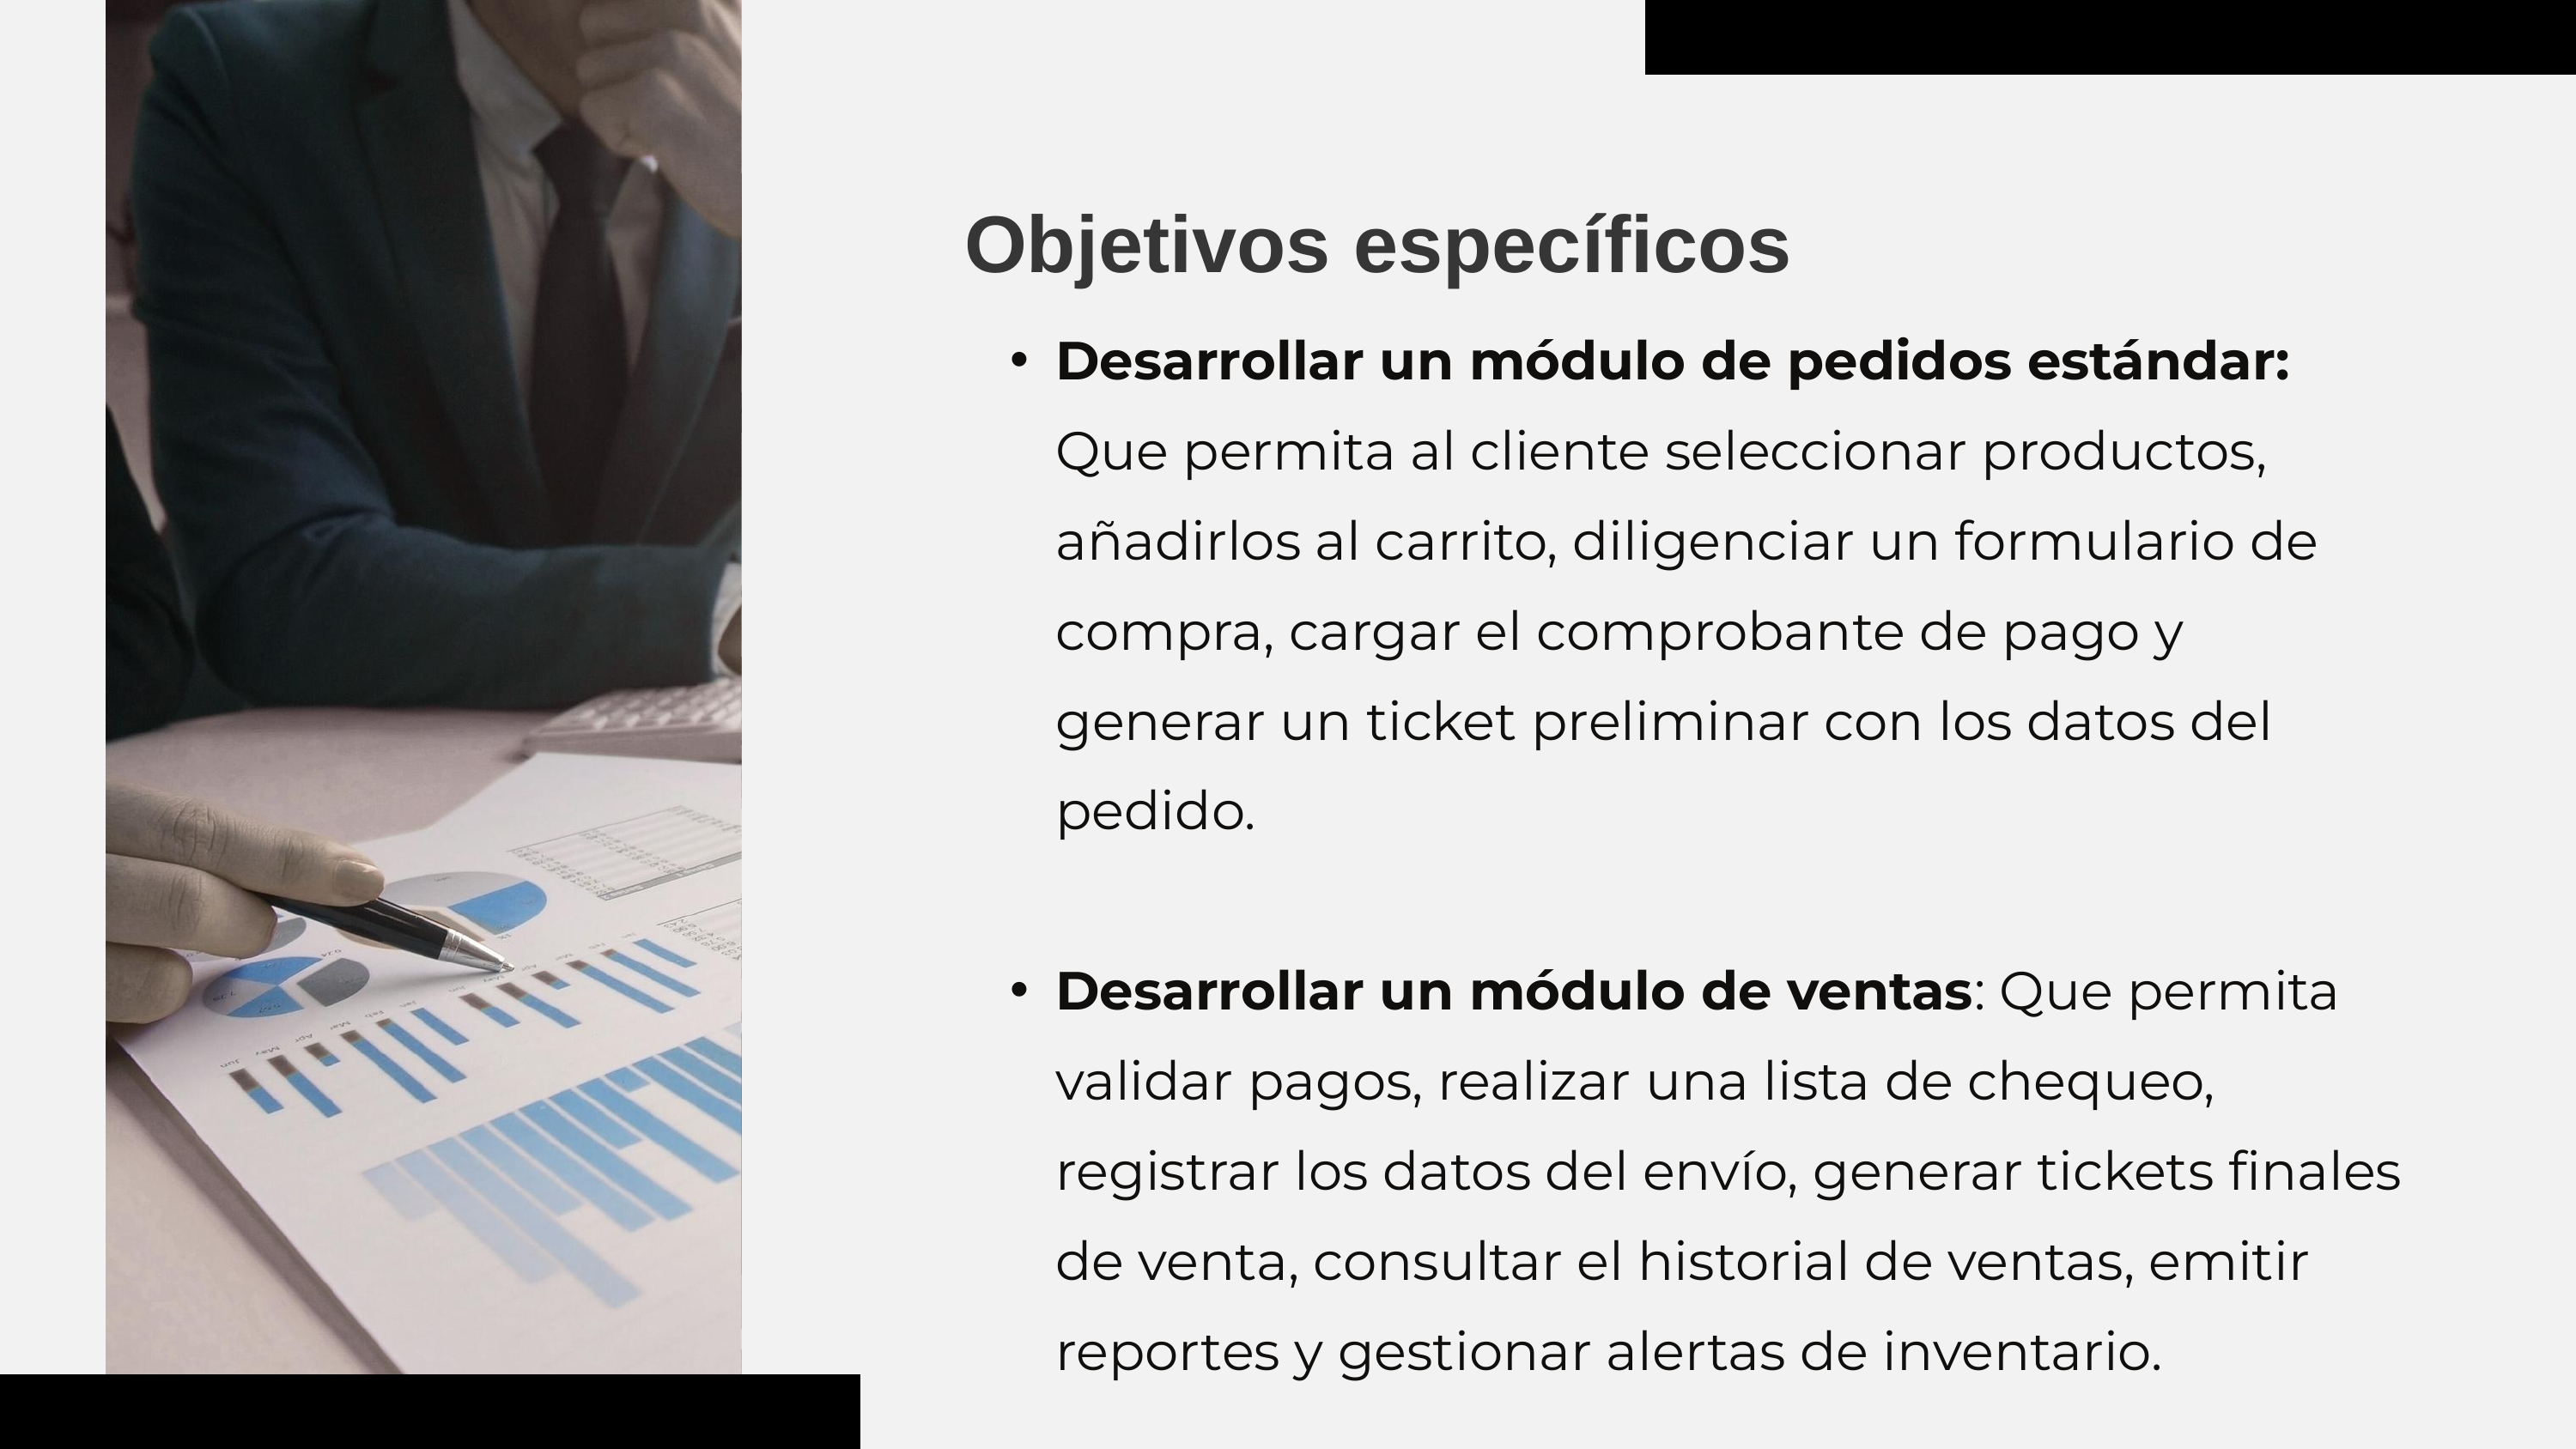

01
Objetivos específicos
Desarrollar un módulo de pedidos estándar: Que permita al cliente seleccionar productos, añadirlos al carrito, diligenciar un formulario de compra, cargar el comprobante de pago y generar un ticket preliminar con los datos del pedido.

Desarrollar un módulo de ventas: Que permita validar pagos, realizar una lista de chequeo, registrar los datos del envío, generar tickets finales de venta, consultar el historial de ventas, emitir reportes y gestionar alertas de inventario.

01